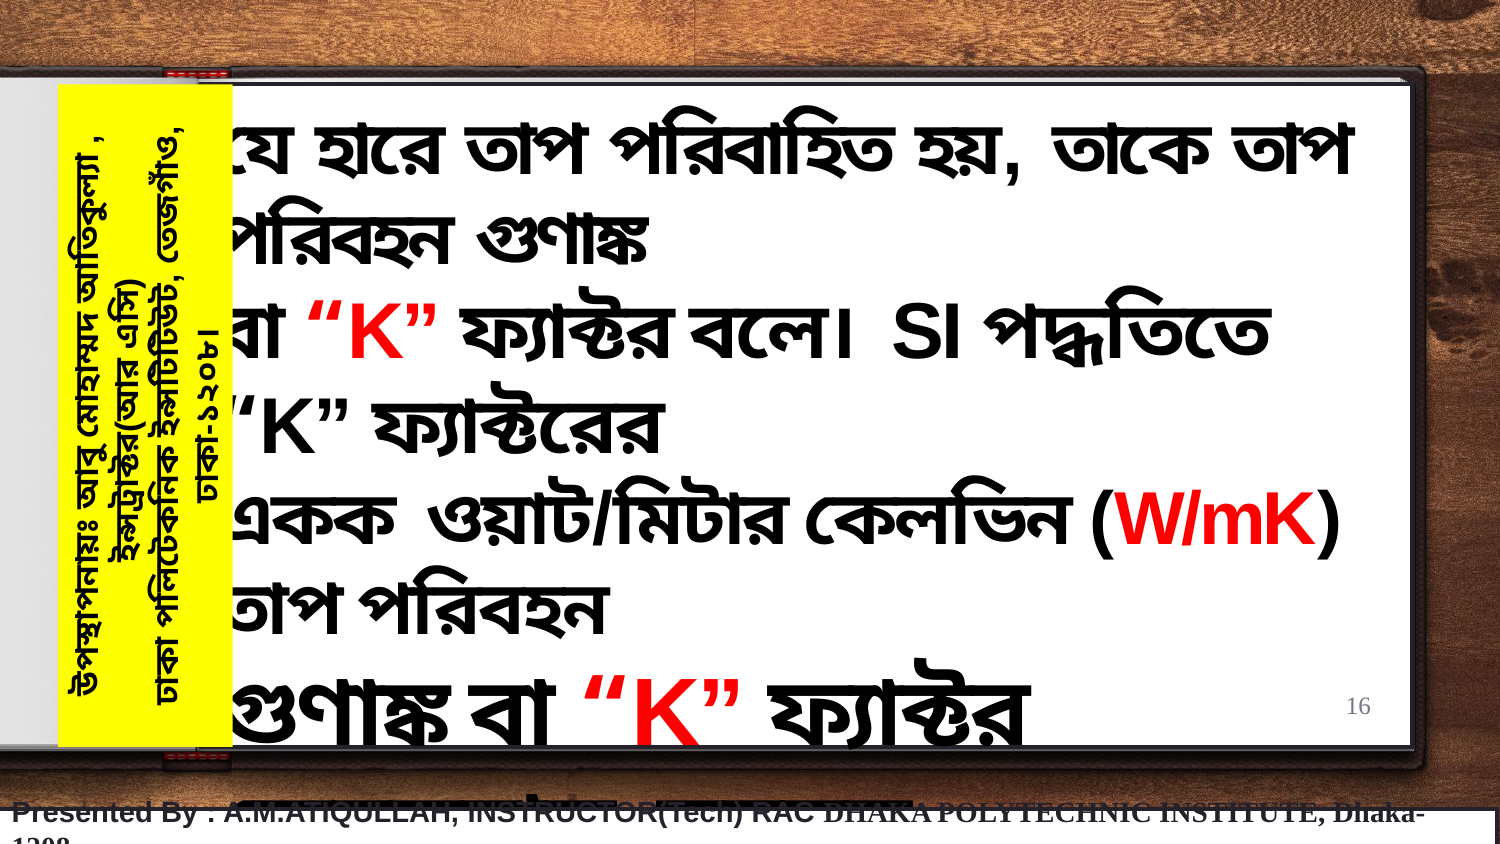

যে  হারে  তাপ  পরিবাহিত  হয়,  তাকে  তাপ পরিবহন  গুণাঙ্ক
বা “K” ফ্যাক্টর বলে।  SI পদ্ধতিতে “K” ফ্যাক্টরের
একক  ওয়াট/মিটার কেলভিন (W/mK) তাপ পরিবহন
গুণাঙ্ক বা “K” ফ্যাক্টর  কেবলমাত্র  সমসত্ব
(Homogeneous)  পদার্থের ক্ষেত্রেই
পাওয়া  যায় ( যেমন- ইট,সিমেন্ট, প্লাস্টার,কাঠ  ইত্যাদি)
উপস্থাপনায়ঃ আবু মোহাম্মদ আতিকুল্যা , ইন্সট্রাক্টর(আর এসি)
ঢাকা পলিটেকনিক ইন্সটিটিউট, তেজগাঁও, ঢাকা-১২০৮।
16
Presented By : A.M.ATIQULLAH, INSTRUCTOR(Tech) RAC DHAKA POLYTECHNIC INSTITUTE, Dhaka-1208